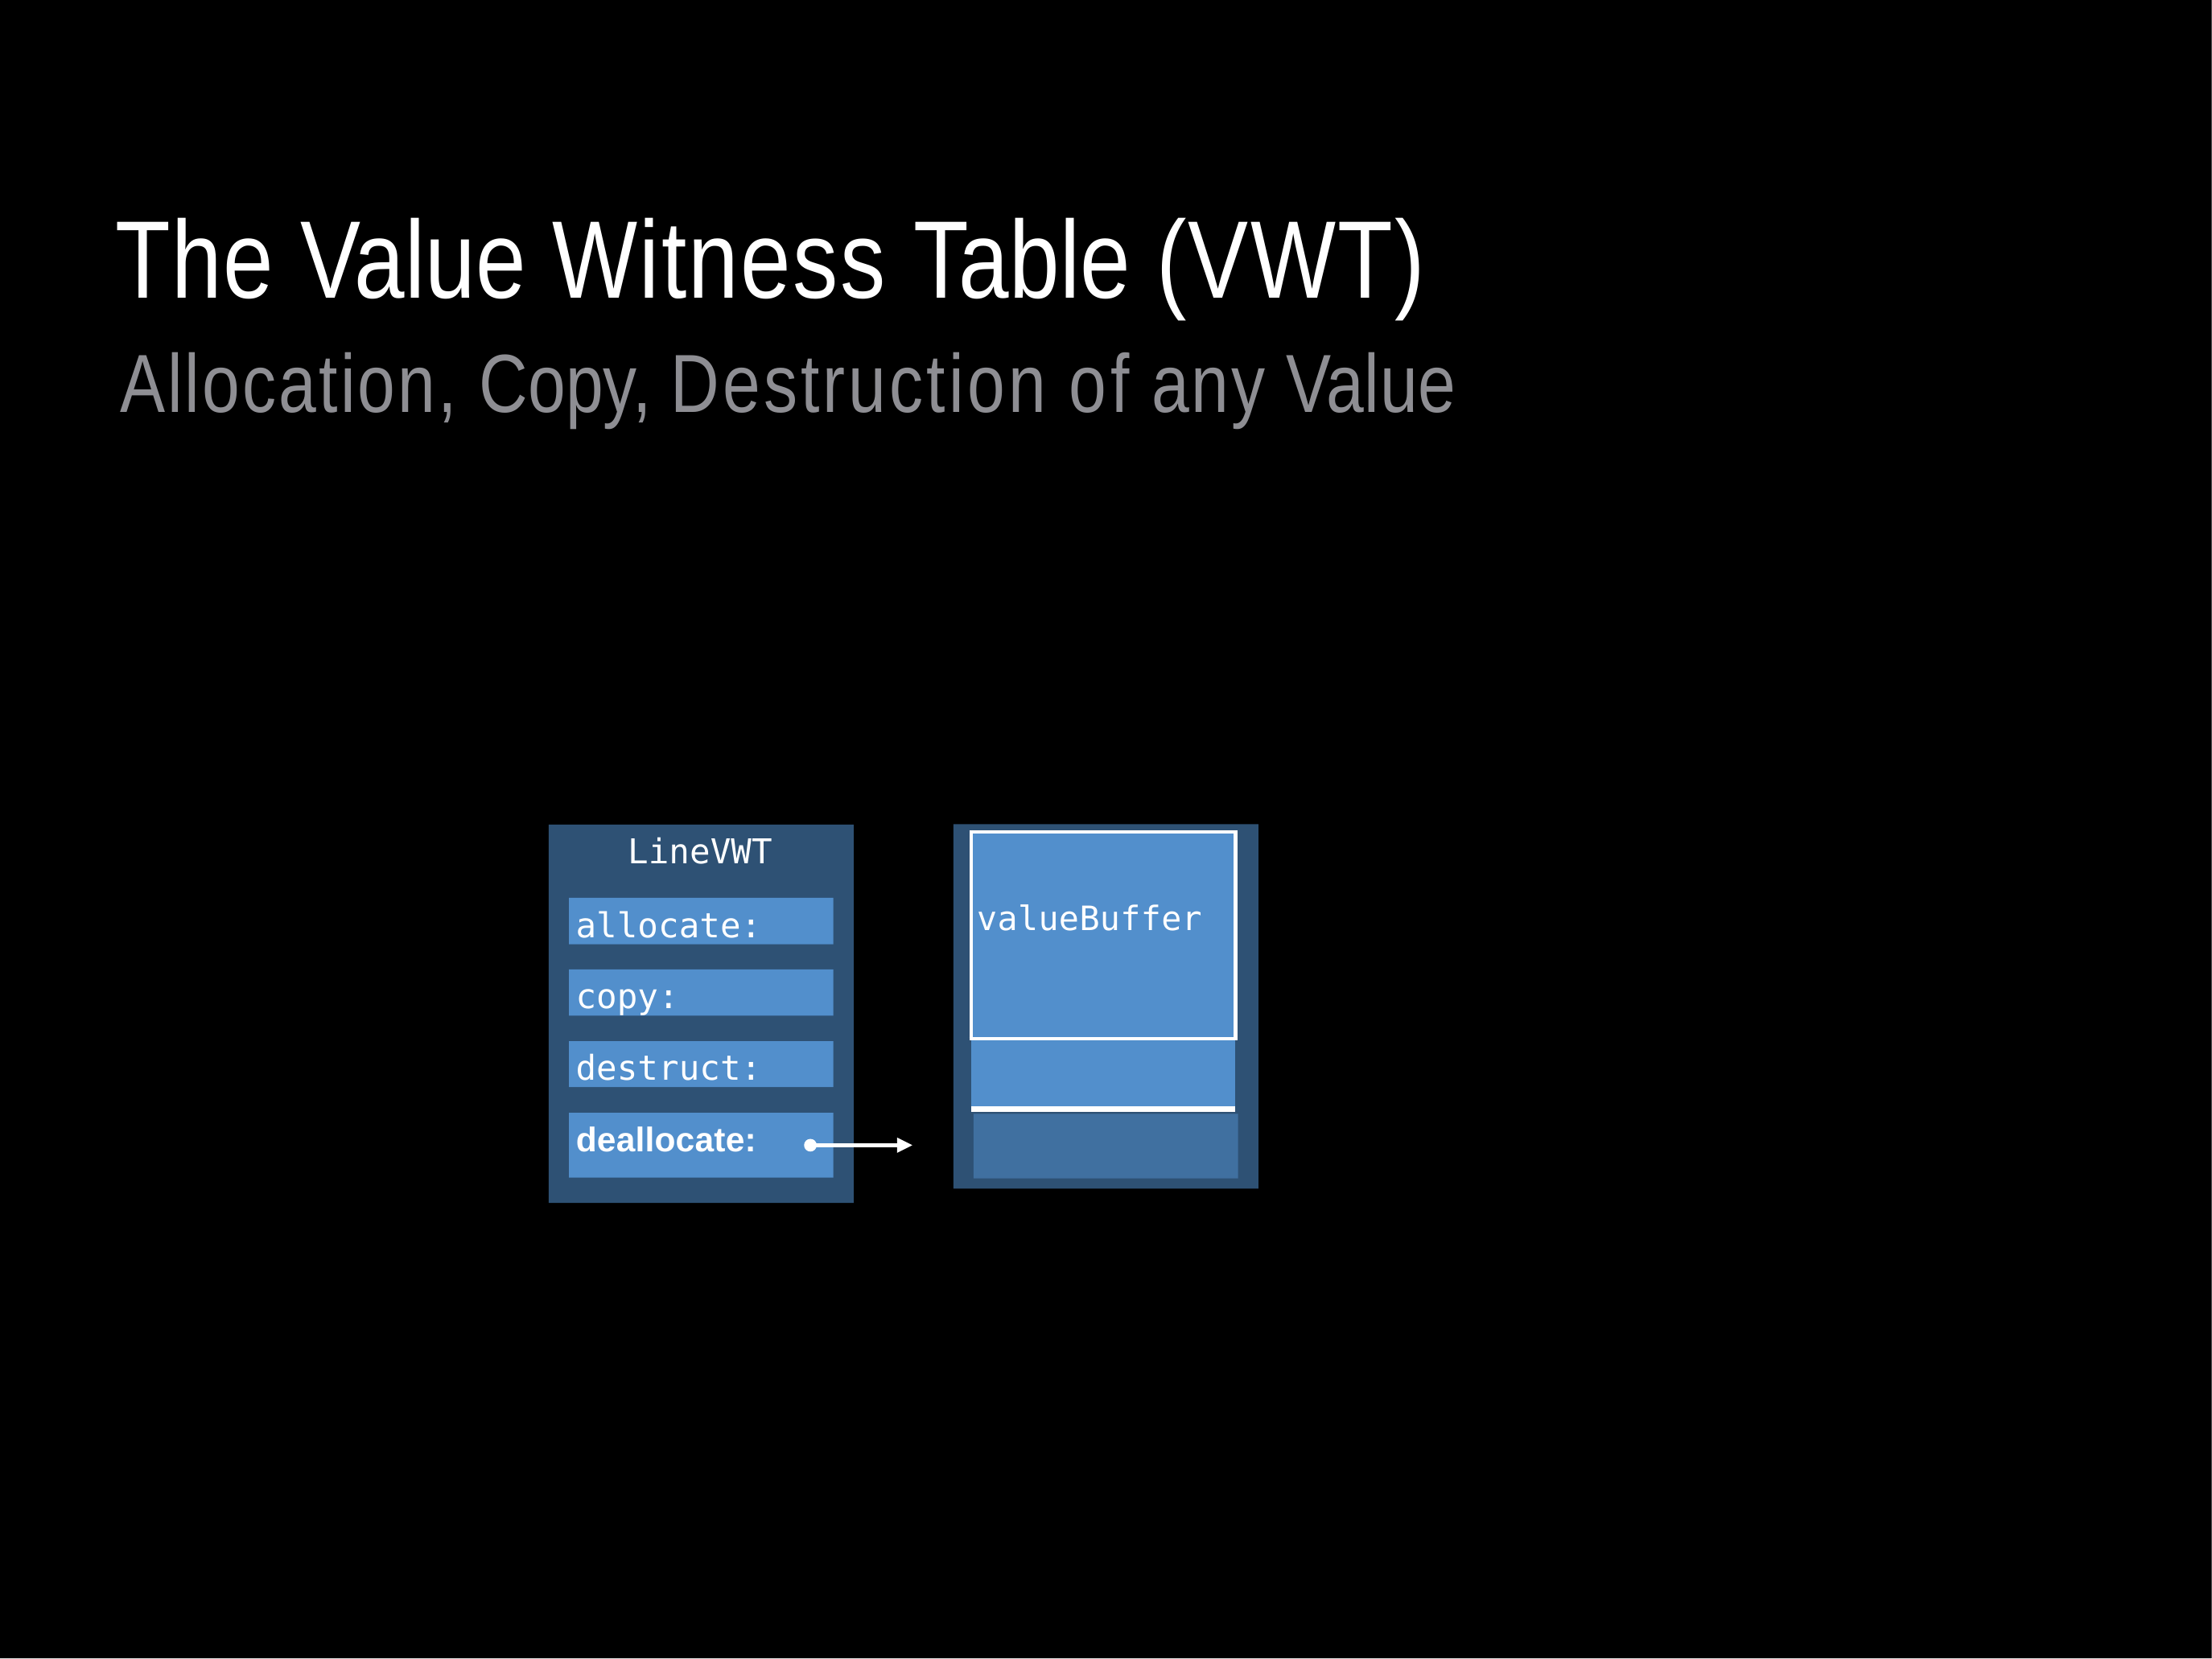

# The Value Witness Table (VWT)
Allocation, Copy, Destruction of any Value

LineVWT
|  |
| --- |
| valueBuffer |
|  |
|  |
allocate:
copy:
destruct:

deallocate: